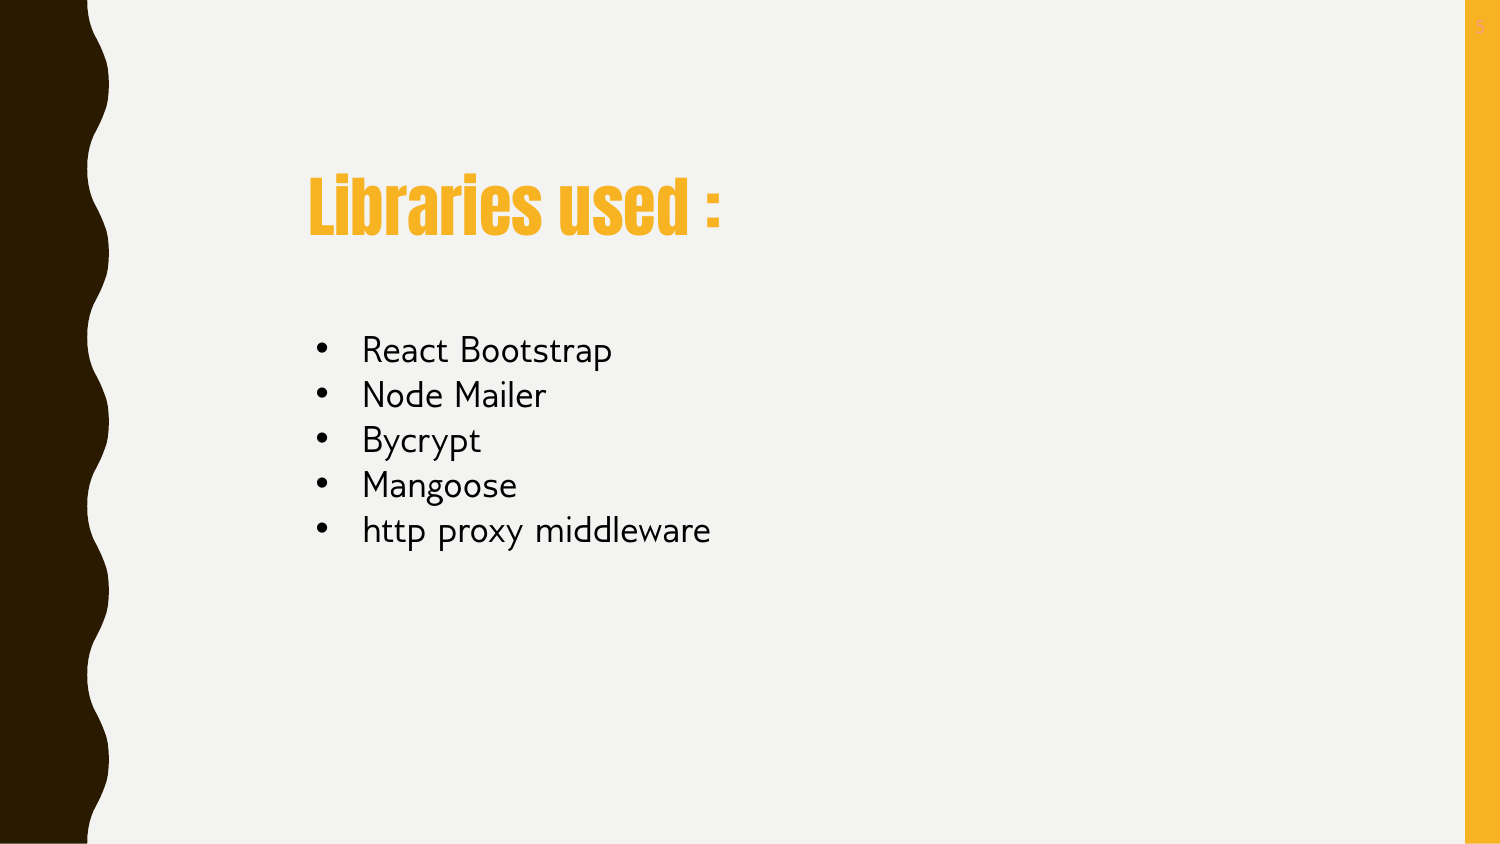

5
Libraries used :
React Bootstrap
Node Mailer
Bycrypt
Mangoose
http proxy middleware